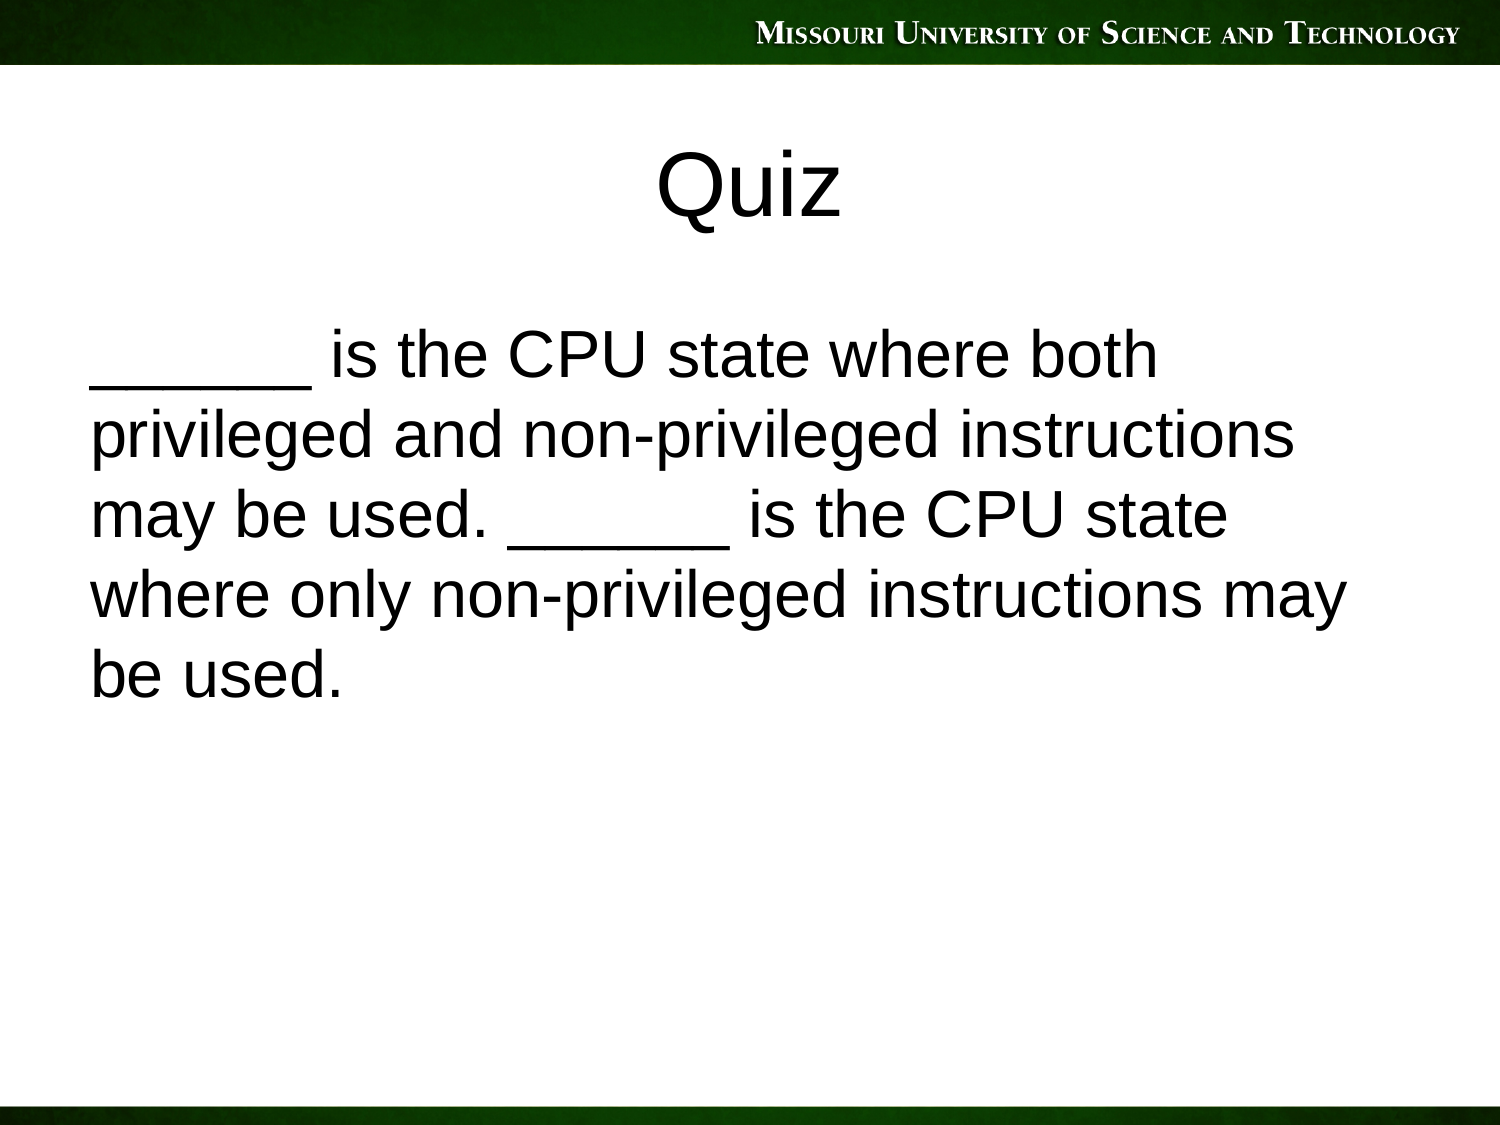

# Quiz
______ is the CPU state where both privileged and non-privileged instructions may be used. ______ is the CPU state where only non-privileged instructions may be used.